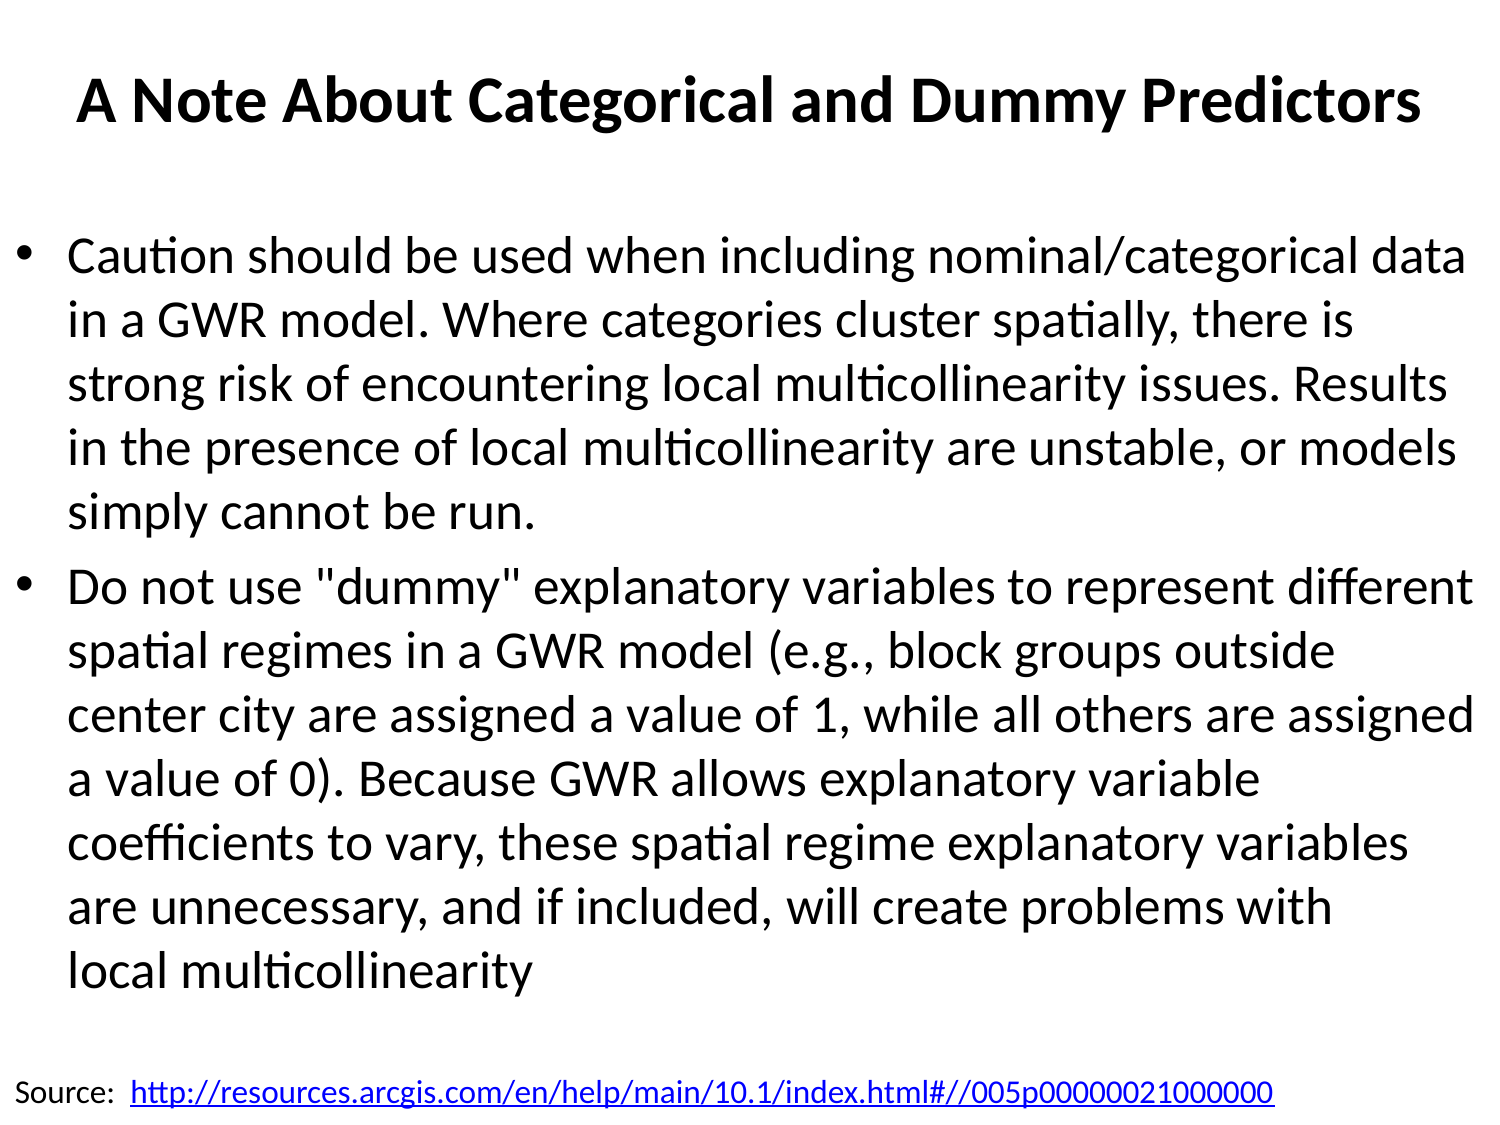

# A Note About Categorical and Dummy Predictors
Caution should be used when including nominal/categorical data in a GWR model. Where categories cluster spatially, there is strong risk of encountering local multicollinearity issues. Results in the presence of local multicollinearity are unstable, or models simply cannot be run.
Do not use "dummy" explanatory variables to represent different spatial regimes in a GWR model (e.g., block groups outside center city are assigned a value of 1, while all others are assigned a value of 0). Because GWR allows explanatory variable coefficients to vary, these spatial regime explanatory variables are unnecessary, and if included, will create problems with local multicollinearity
Source:  http://resources.arcgis.com/en/help/main/10.1/index.html#//005p00000021000000